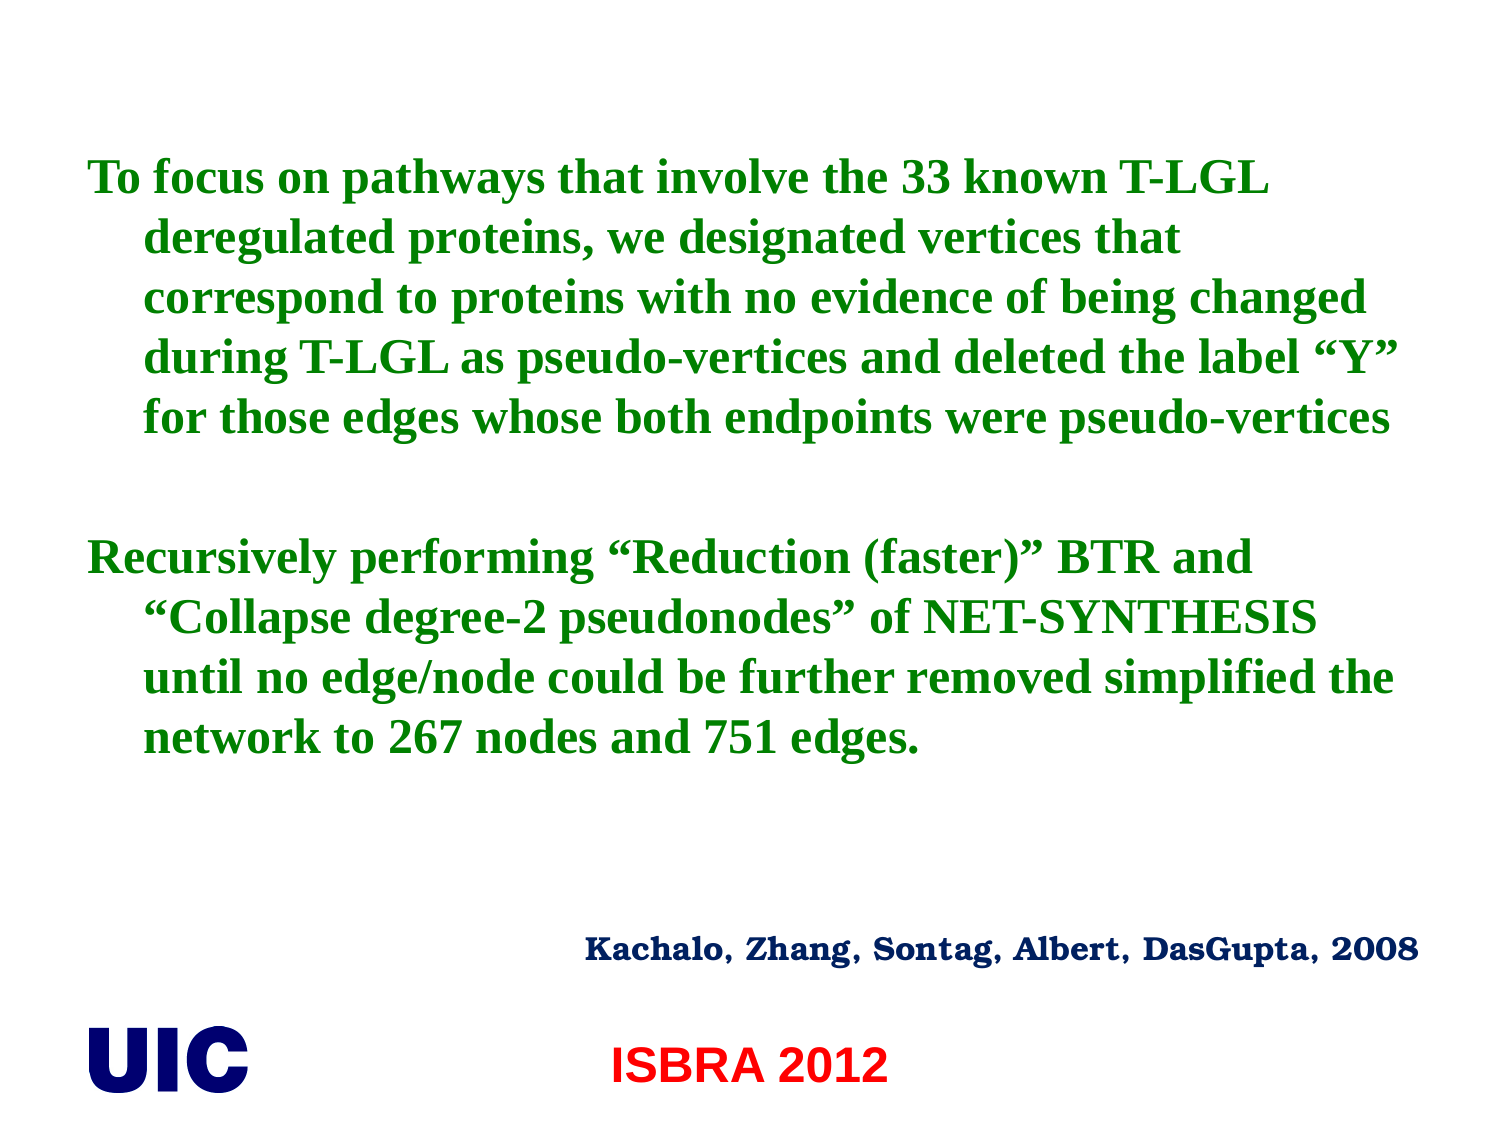

To focus on pathways that involve the 33 known T-LGL deregulated proteins, we designated vertices that correspond to proteins with no evidence of being changed during T-LGL as pseudo-vertices and deleted the label “Y” for those edges whose both endpoints were pseudo-vertices

Recursively performing “Reduction (faster)” BTR and “Collapse degree-2 pseudonodes” of NET-SYNTHESIS until no edge/node could be further removed simplified the network to 267 nodes and 751 edges.

Kachalo, Zhang, Sontag, Albert, DasGupta, 2008
ISBRA 2012